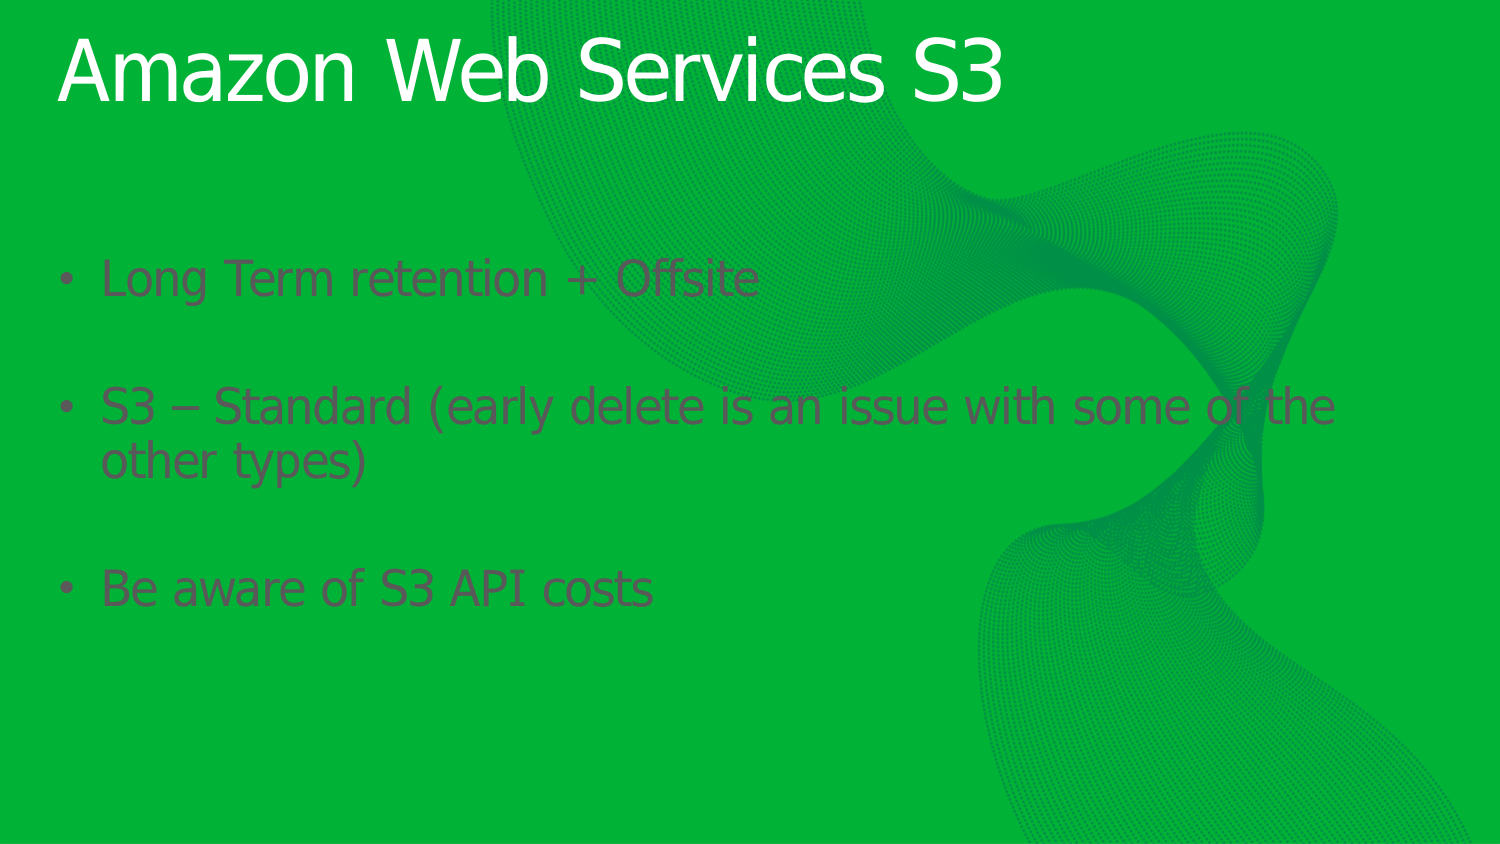

# Amazon Web Services S3
Long Term retention + Offsite

S3 – Standard (early delete is an issue with some of the other types)

Be aware of S3 API costs